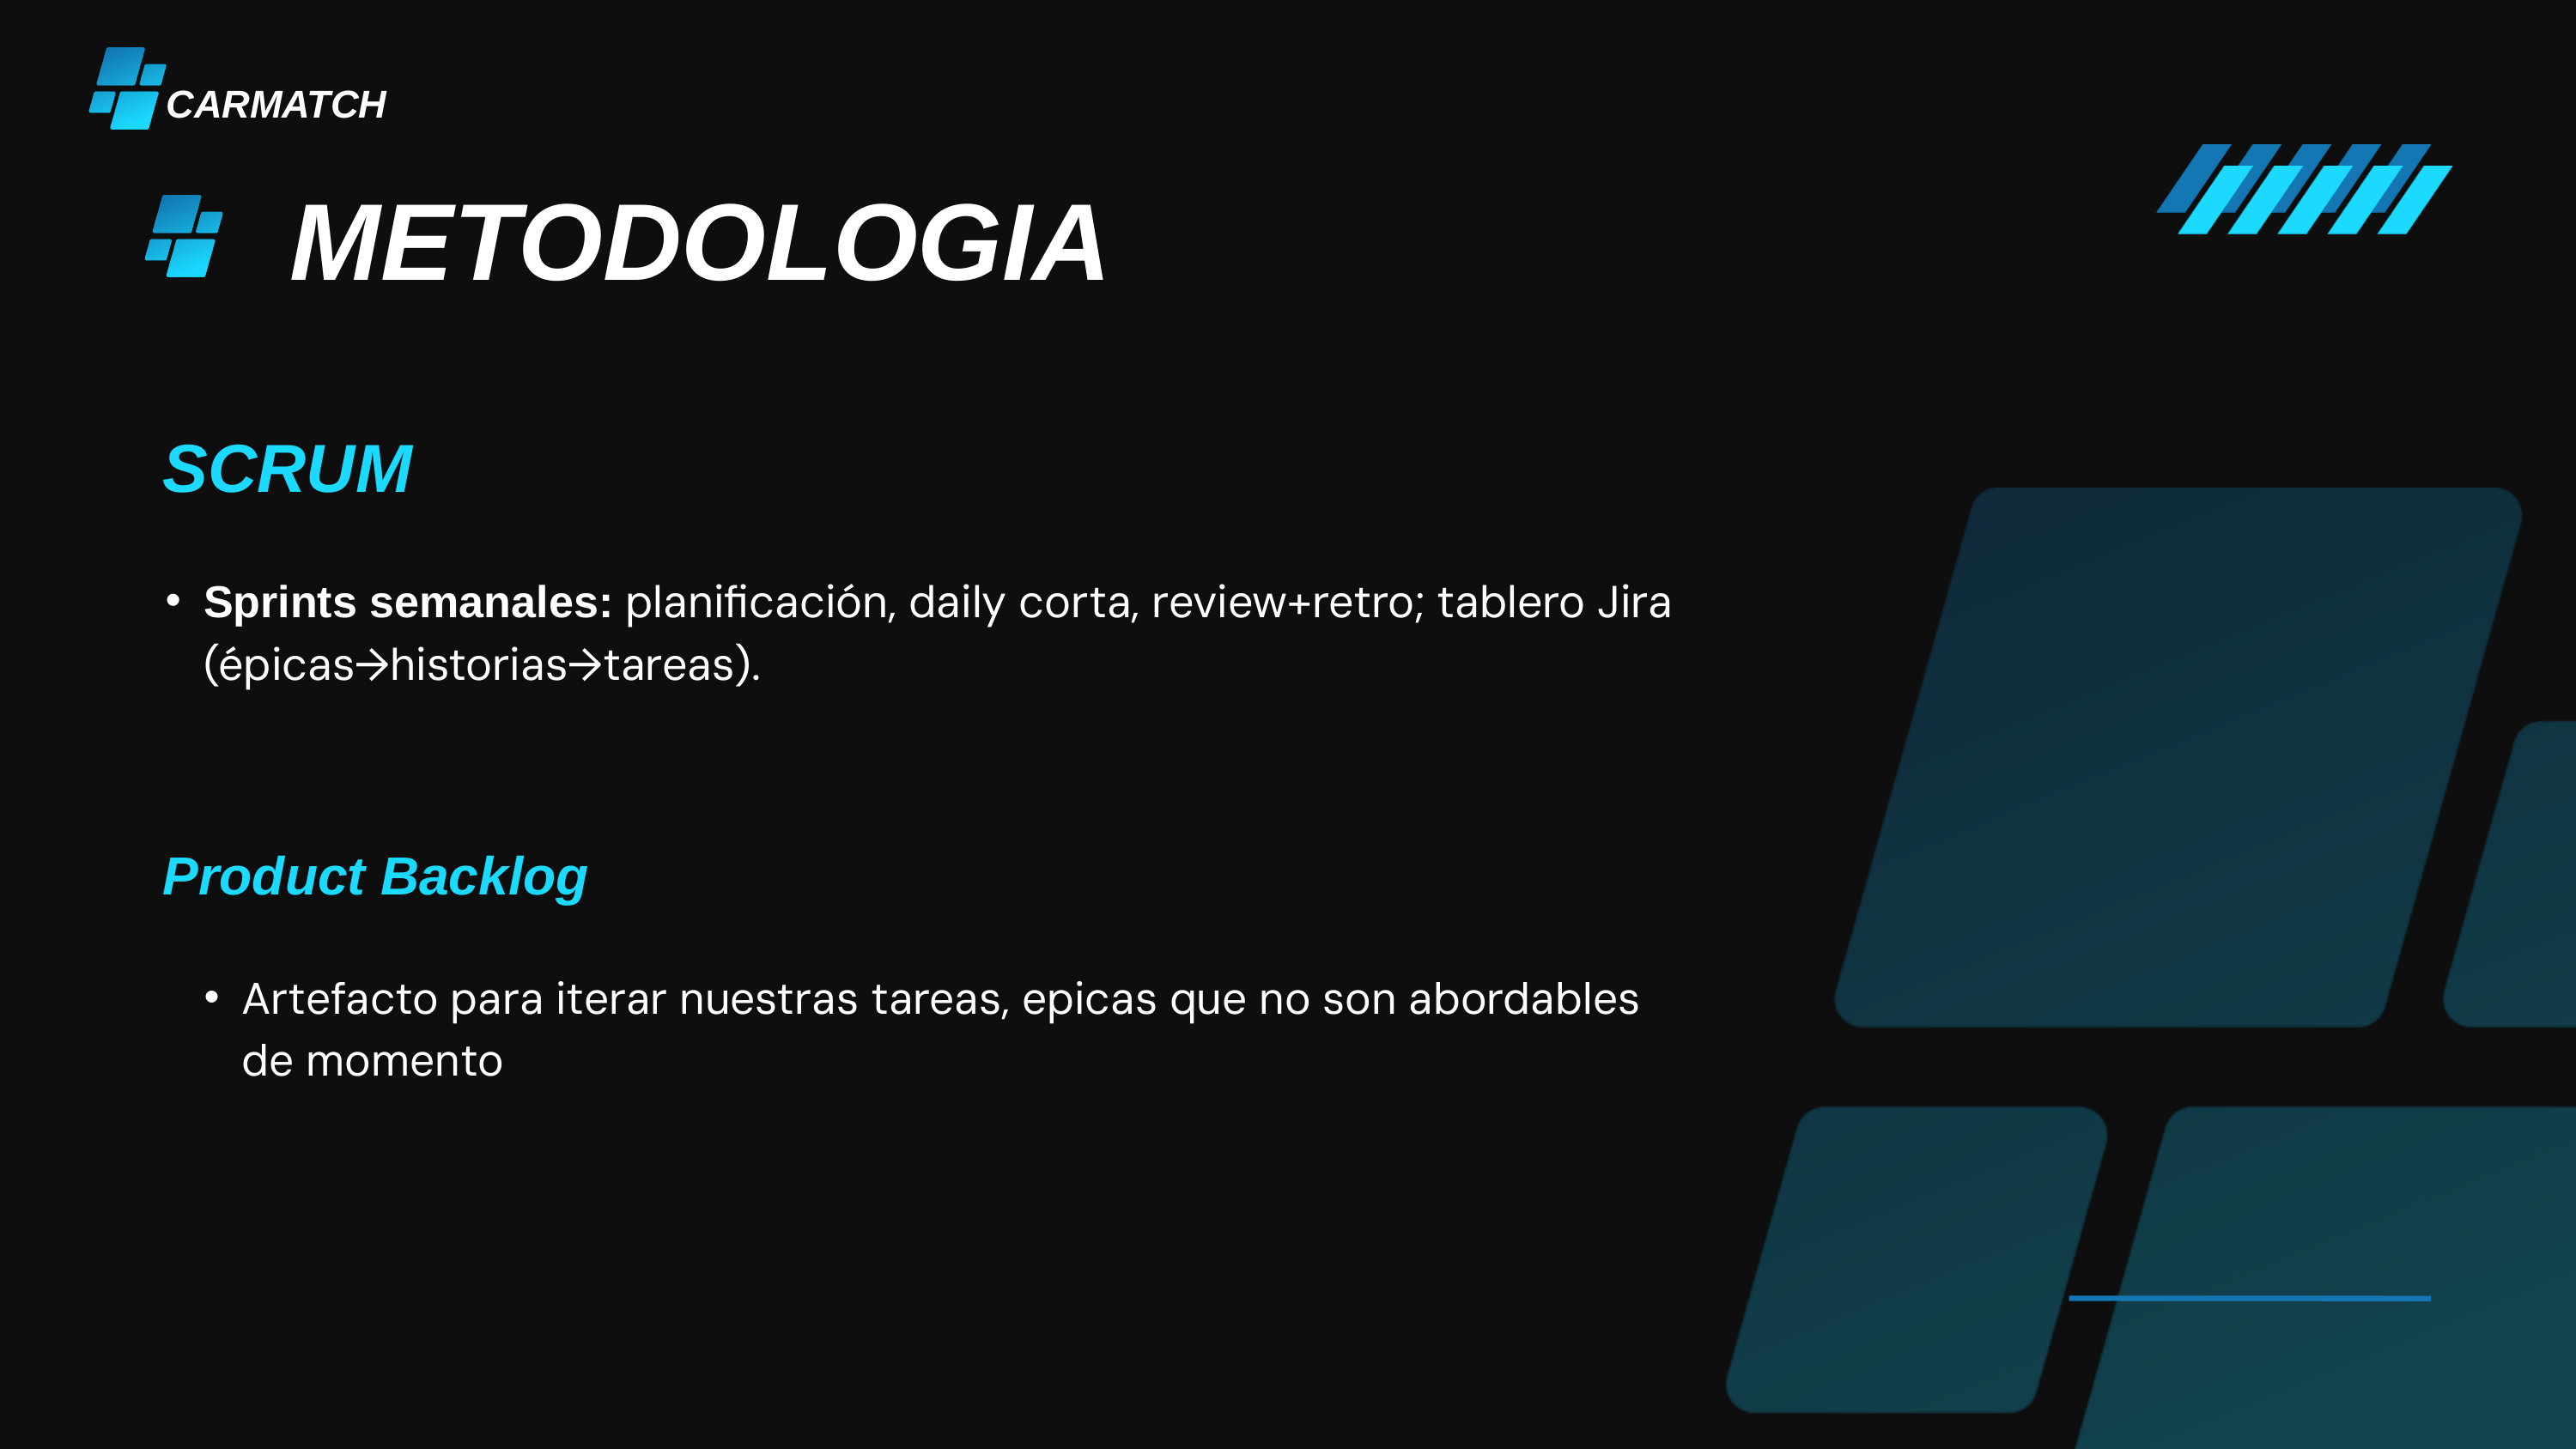

CARMATCH

METODOLOGIA

SCRUM

Sprints semanales: planificación, daily corta, review+retro; tablero Jira (épicas→historias→tareas).

Product Backlog
Artefacto para iterar nuestras tareas, epicas que no son abordables de momento